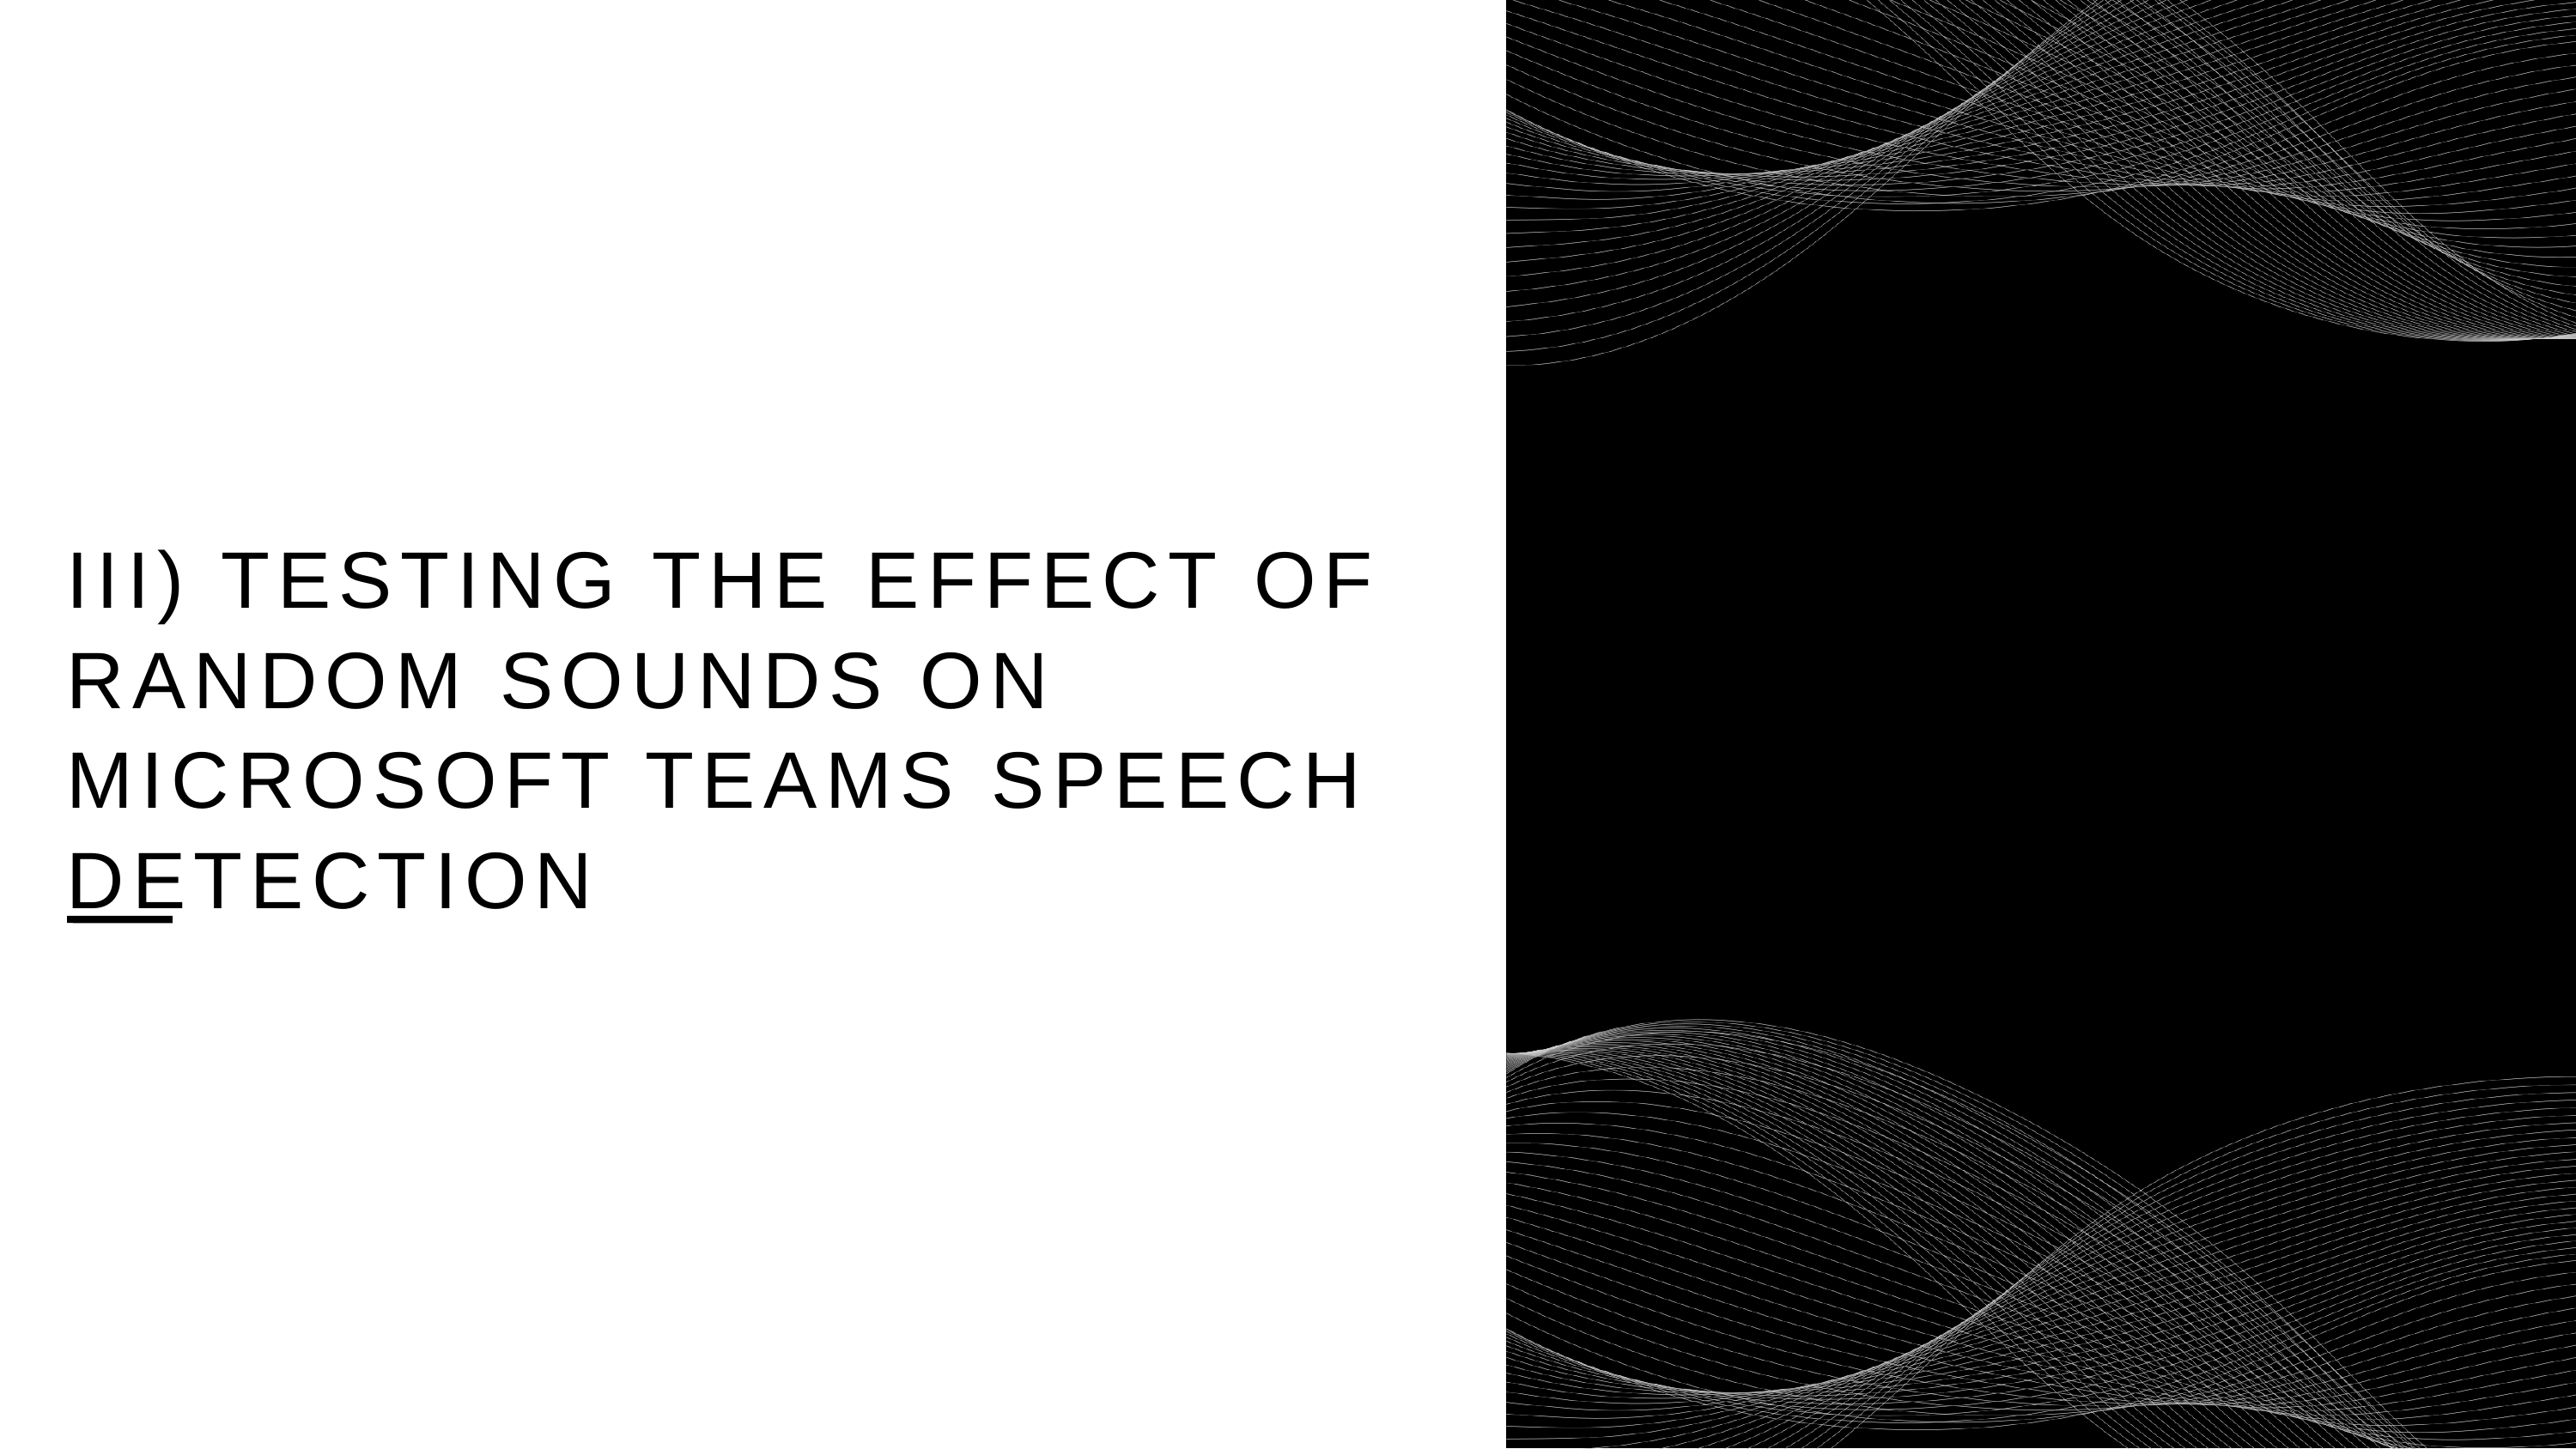

III) TESTING THE EFFECT OF RANDOM SOUNDS ON MICROSOFT TEAMS SPEECH DETECTION